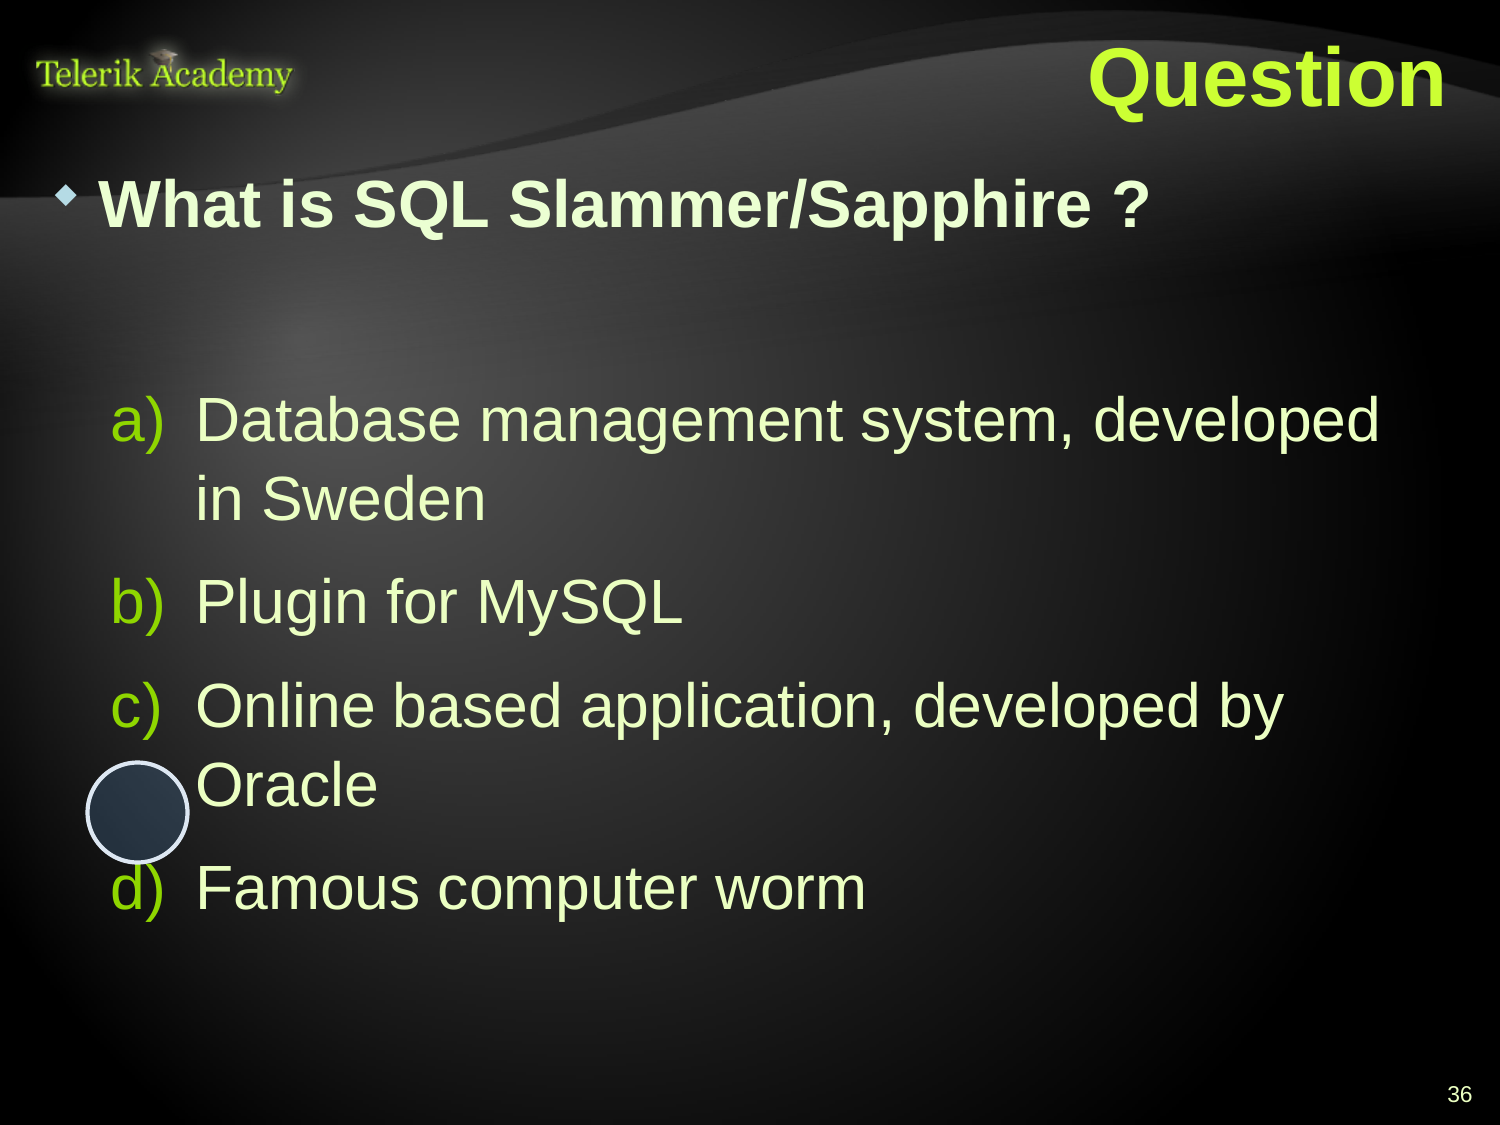

# Question
What is SQL Slammer/Sapphire ?

Database management system, developed in Sweden
Plugin for MySQL
Online based application, developed by Oracle
Famous computer worm

36